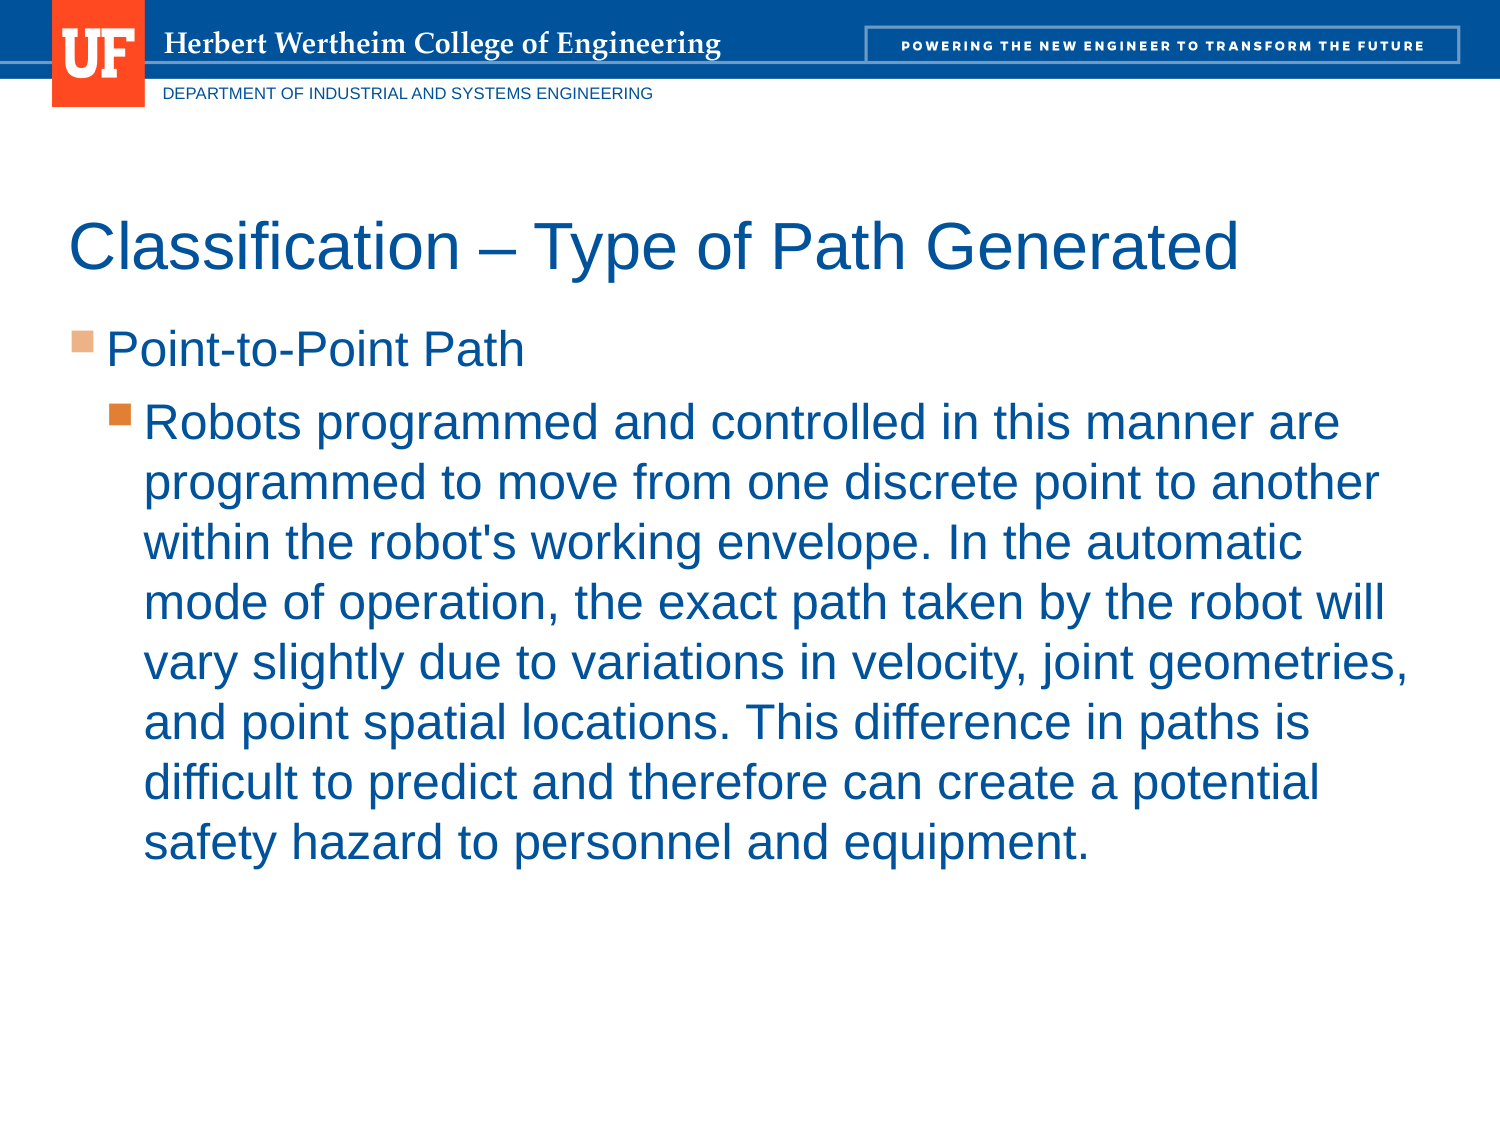

# Classification – Type of Path Generated
Point-to-Point Path
Robots programmed and controlled in this manner are programmed to move from one discrete point to another within the robot's working envelope. In the automatic mode of operation, the exact path taken by the robot will vary slightly due to variations in velocity, joint geometries, and point spatial locations. This difference in paths is difficult to predict and therefore can create a potential safety hazard to personnel and equipment.